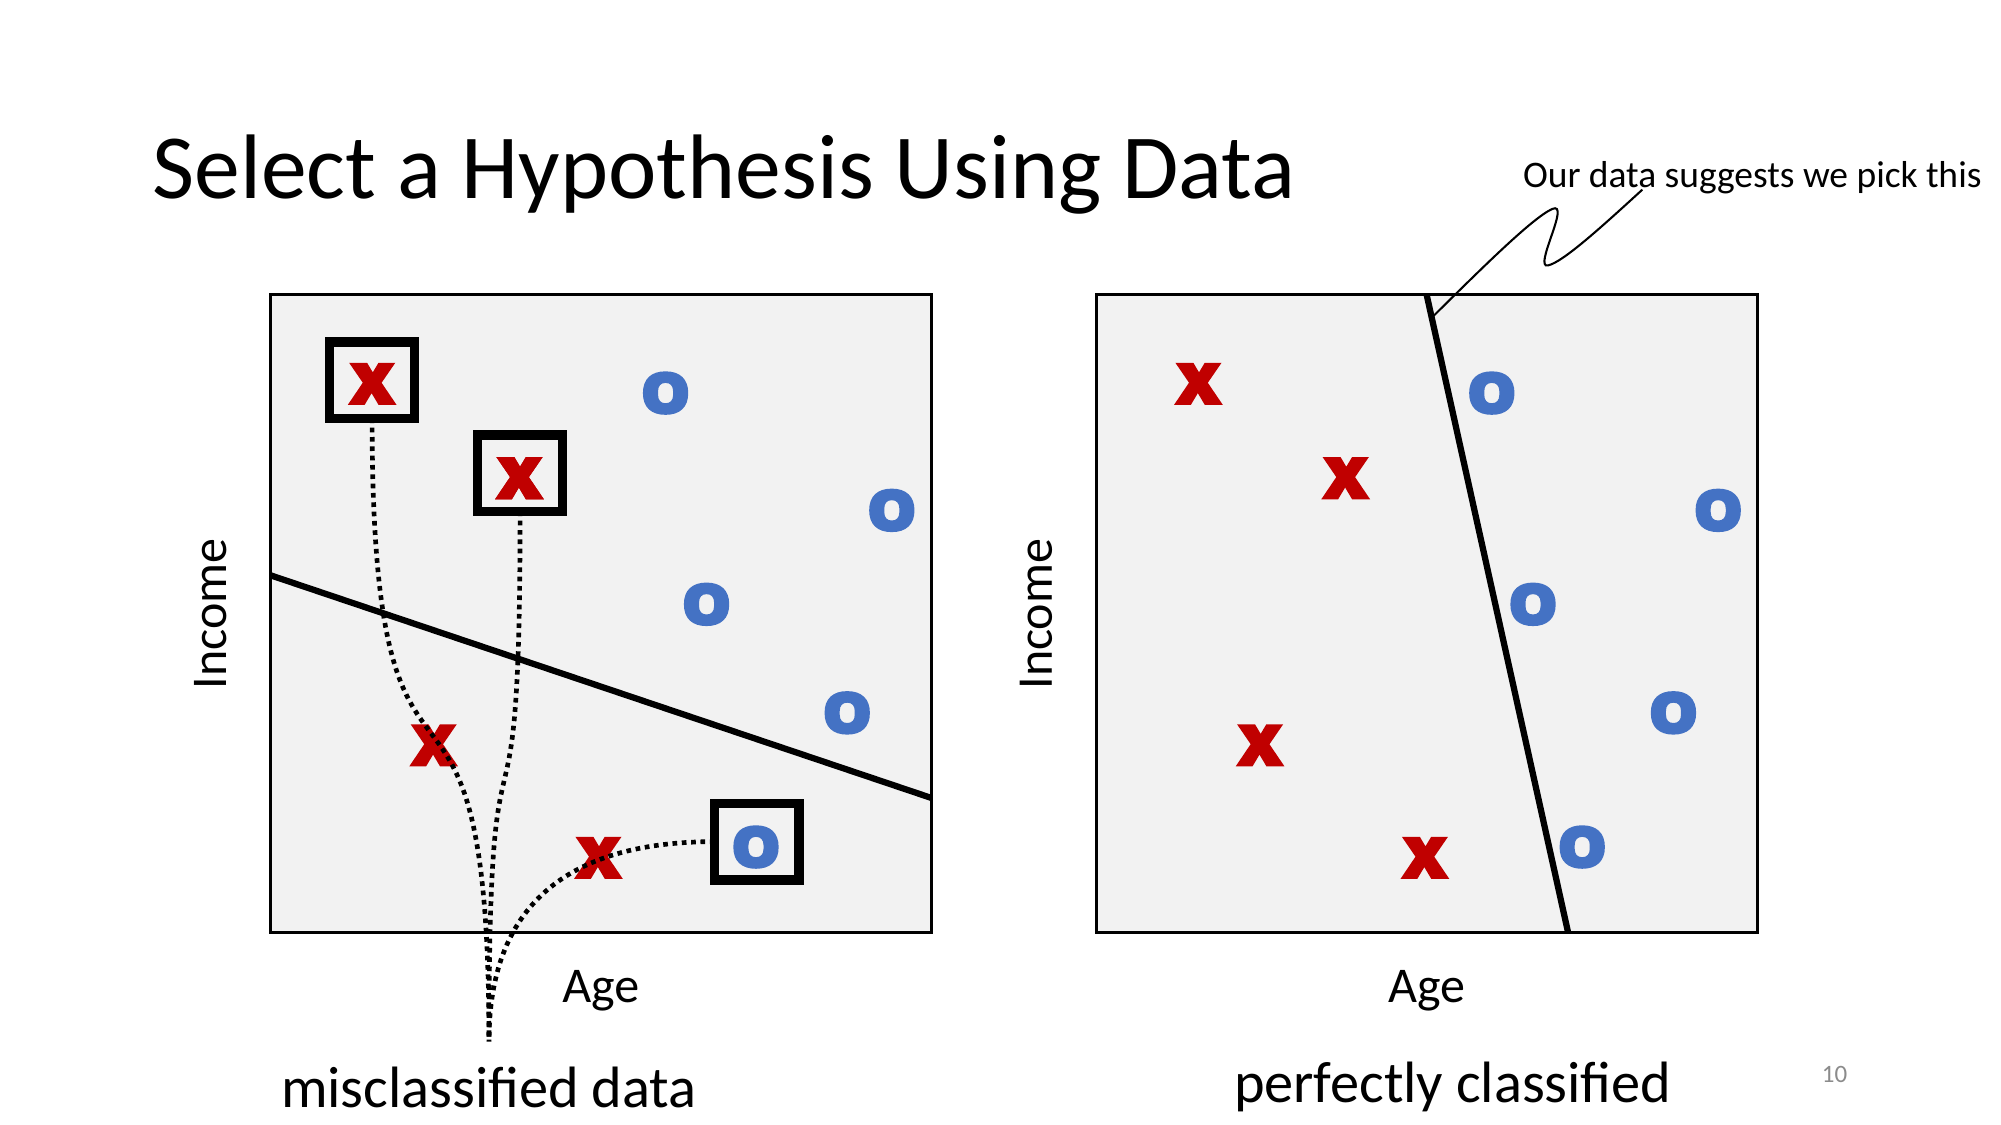

# Select a Hypothesis Using Data
Our data suggests we pick this

X
O
X
O
O
O
X
O
X

X
O
X
O
O
O
X
O
X

X

Income
Income

Age
Age
perfectly classified
misclassified data
10